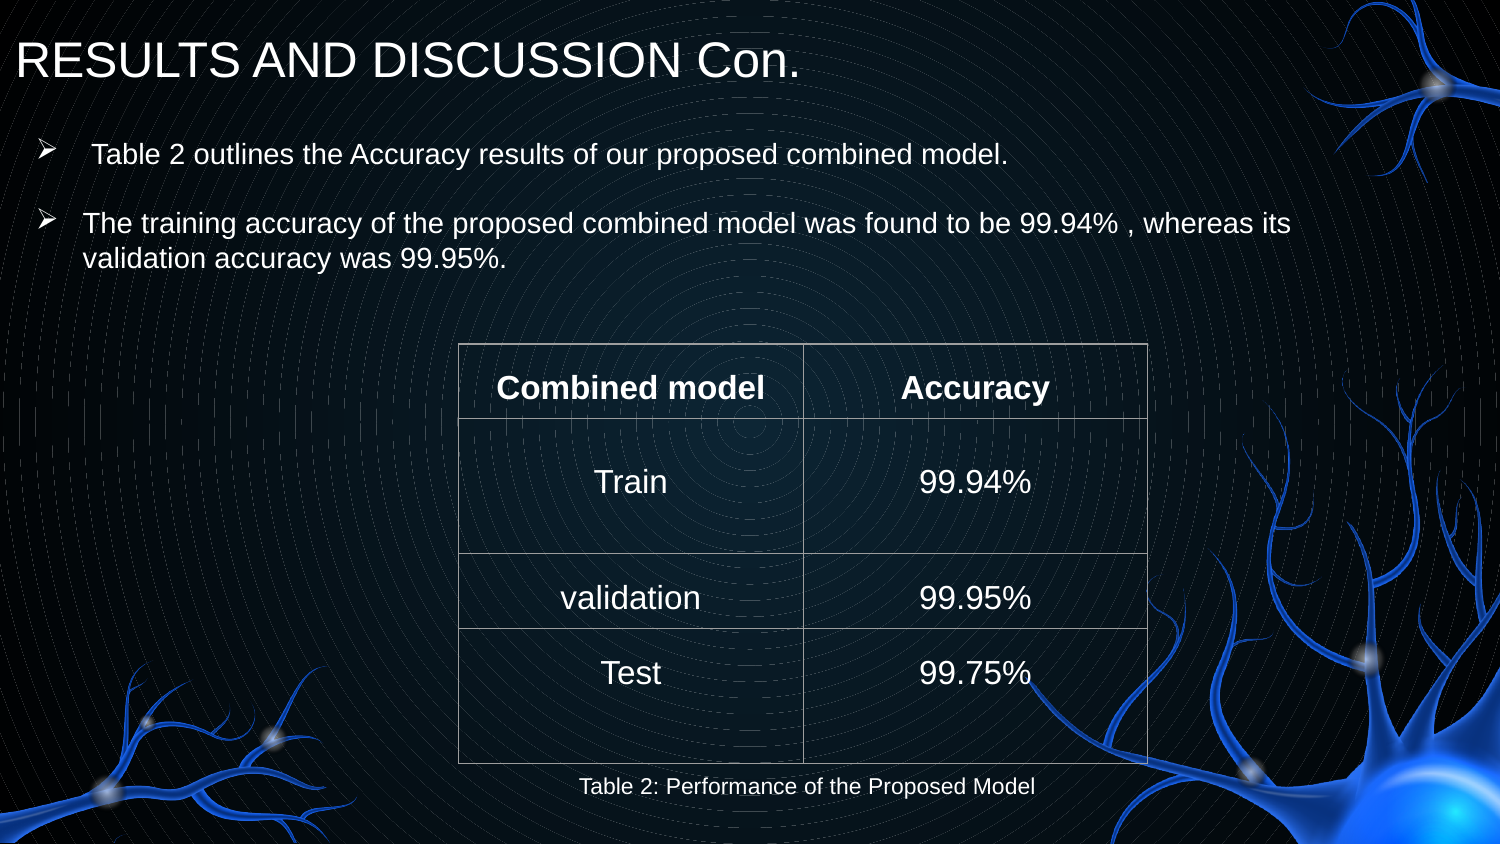

# RESULTS AND DISCUSSION Con.
 Table 2 outlines the Accuracy results of our proposed combined model.

The training accuracy of the proposed combined model was found to be 99.94% , whereas its validation accuracy was 99.95%.
| Combined model | Accuracy |
| --- | --- |
| Train | 99.94% |
| validation | 99.95% |
| Test | 99.75% |
Table 2: Performance of the Proposed Model